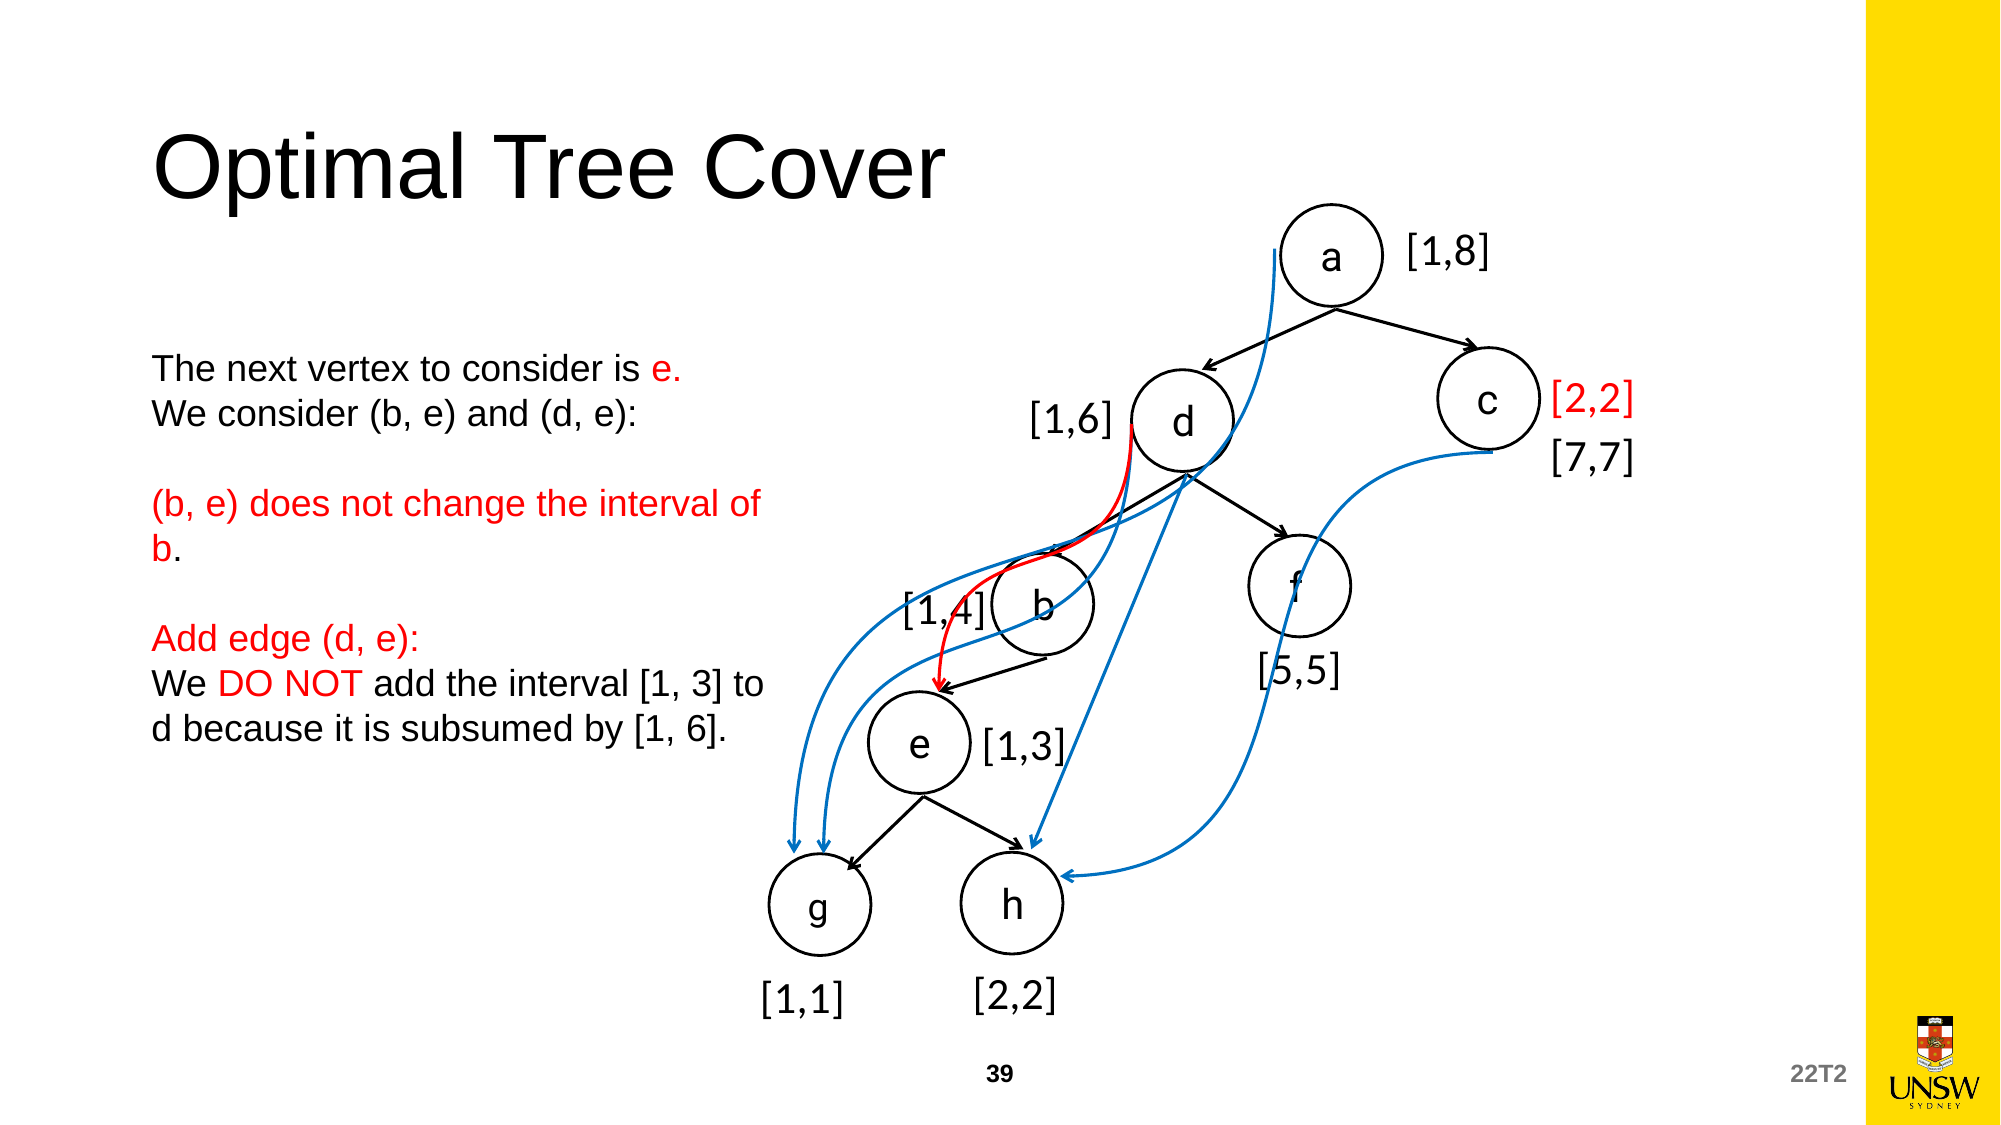

# Optimal Tree Cover

[1,8]
a

The next vertex to consider is e.
We consider (b, e) and (d, e):

(b, e) does not change the interval of b.

Add edge (d, e):
We DO NOT add the interval [1, 3] to d because it is subsumed by [1, 6].

c
[2,2]

[1,6]
d

[7,7]

f
b
[1,4]

[5,5]

e
[1,3]

h
g

[2,2]
[1,1]
39
22T2